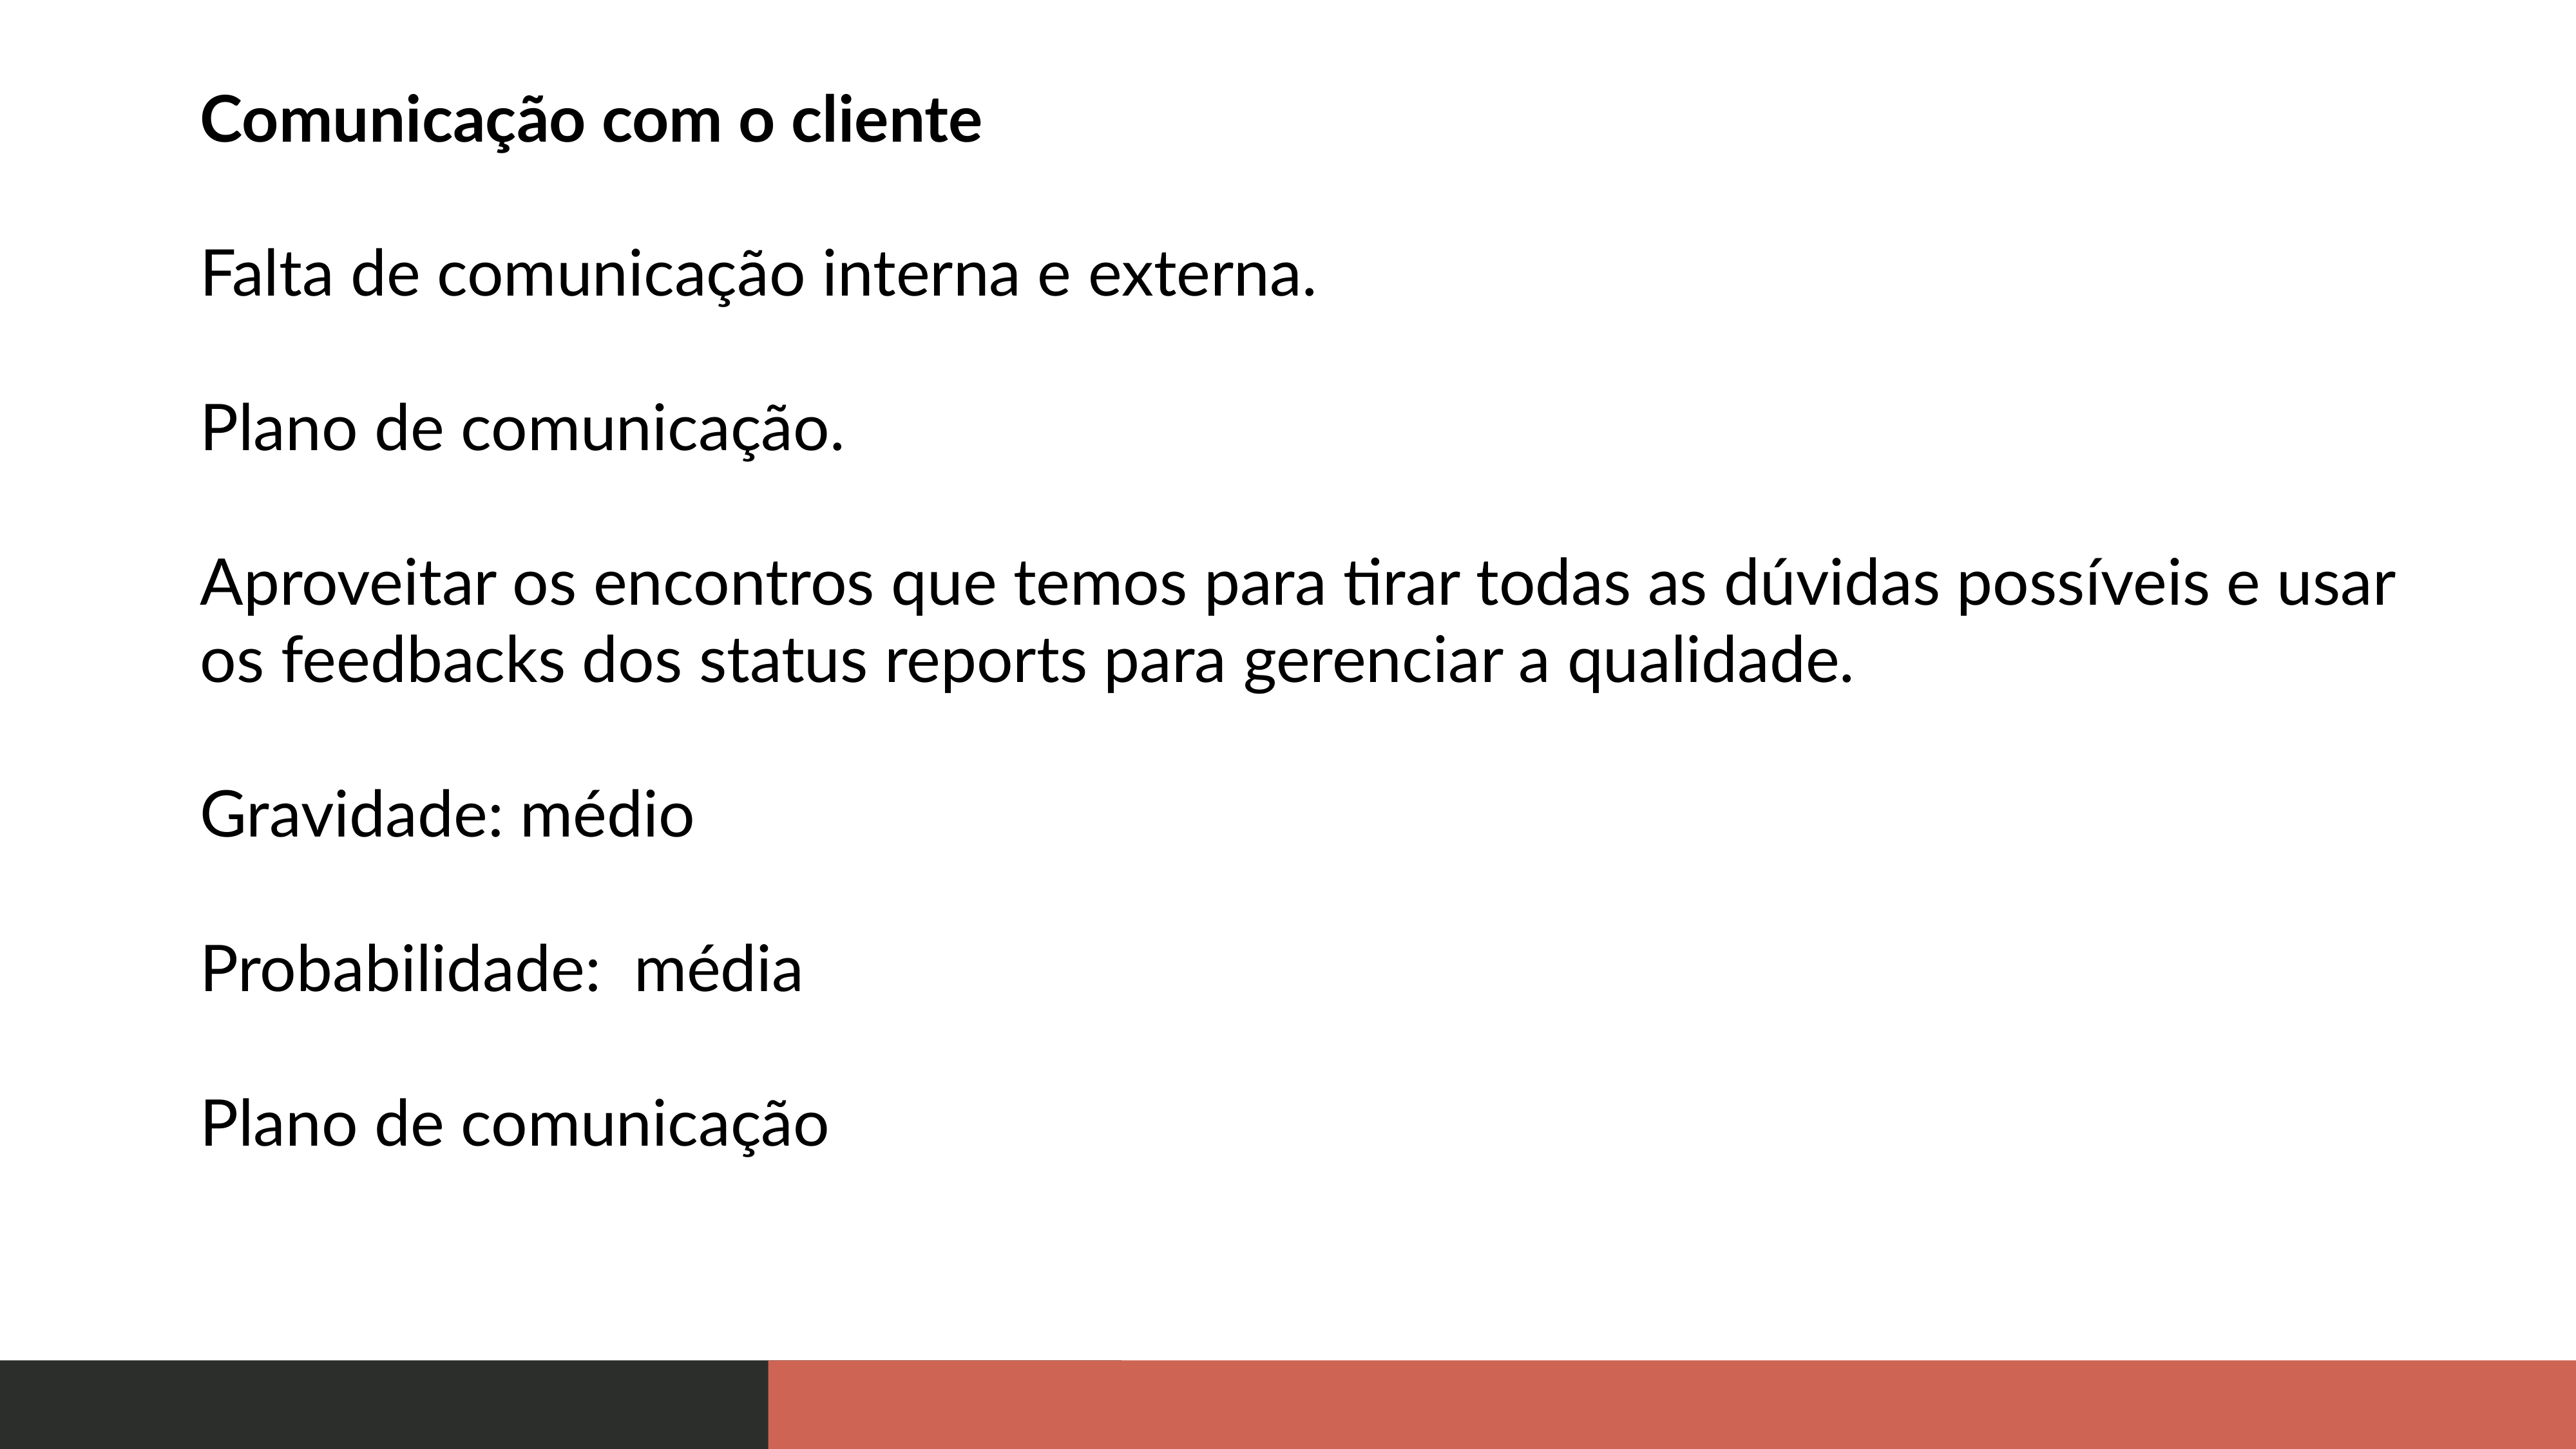

Comunicação com o cliente

Falta de comunicação interna e externa.

Plano de comunicação.

Aproveitar os encontros que temos para tirar todas as dúvidas possíveis e usar os feedbacks dos status reports para gerenciar a qualidade.

Gravidade: médio

Probabilidade:  média

Plano de comunicação